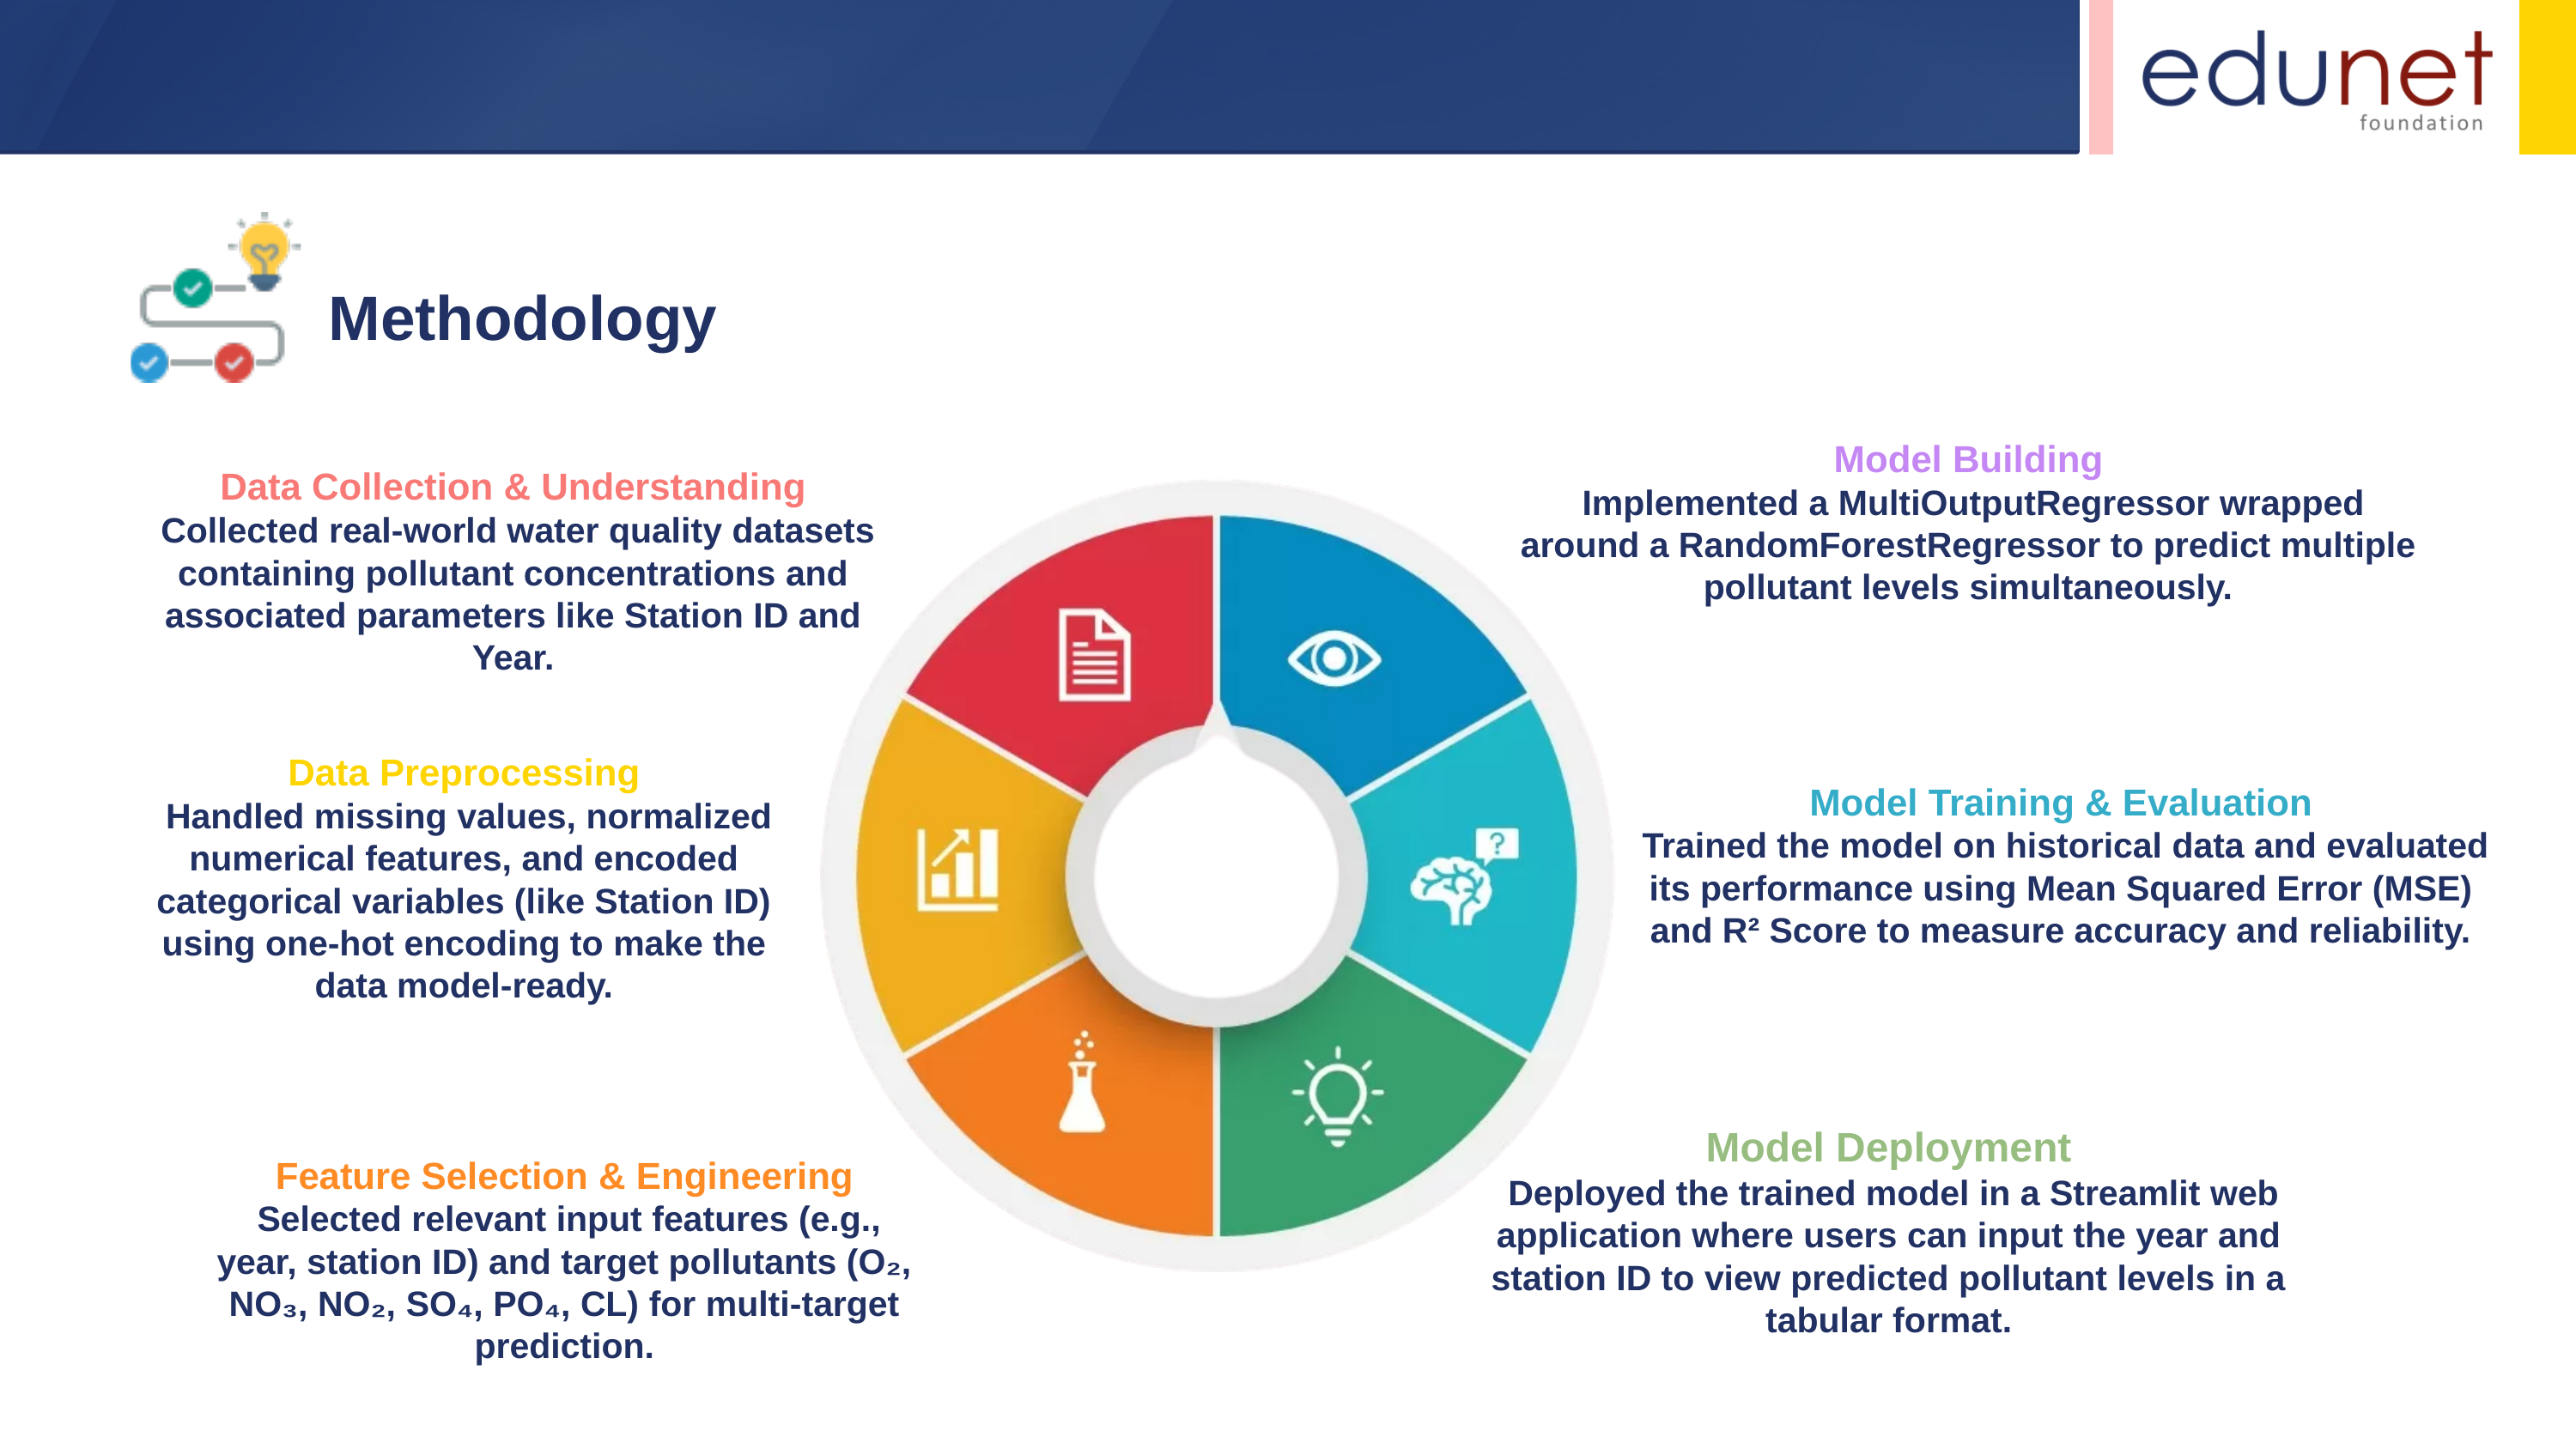

Methodology
Model Building
 Implemented a MultiOutputRegressor wrapped around a RandomForestRegressor to predict multiple pollutant levels simultaneously.
Data Collection & Understanding
 Collected real-world water quality datasets containing pollutant concentrations and associated parameters like Station ID and Year.

Data Preprocessing
 Handled missing values, normalized numerical features, and encoded categorical variables (like Station ID) using one-hot encoding to make the data model-ready.
Model Training & Evaluation
 Trained the model on historical data and evaluated its performance using Mean Squared Error (MSE) and R² Score to measure accuracy and reliability.
Model Deployment
 Deployed the trained model in a Streamlit web application where users can input the year and station ID to view predicted pollutant levels in a tabular format.
Feature Selection & Engineering
 Selected relevant input features (e.g., year, station ID) and target pollutants (O₂, NO₃, NO₂, SO₄, PO₄, CL) for multi-target prediction.